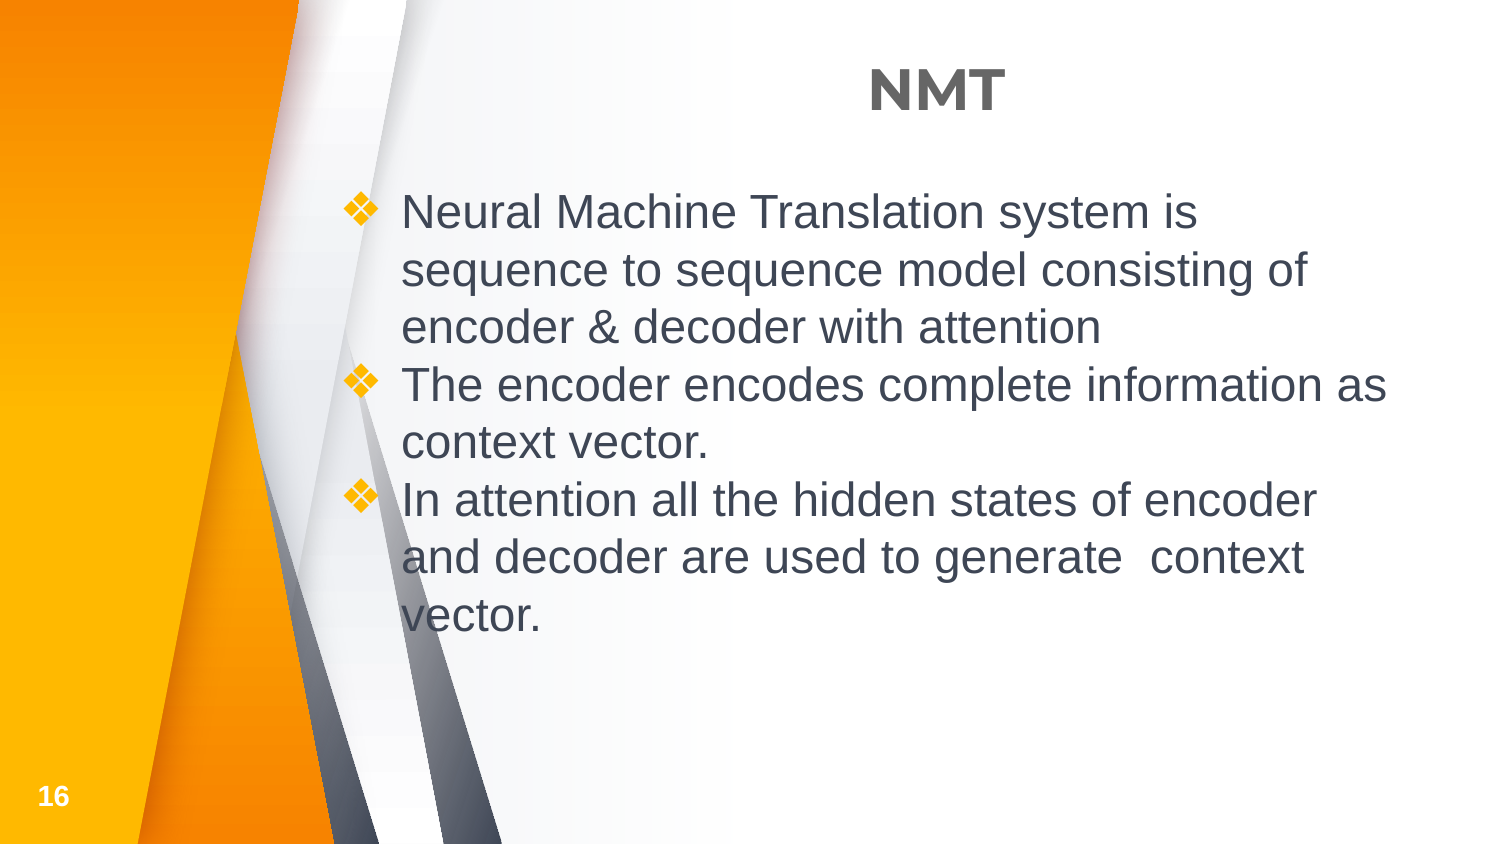

# NMT
Neural Machine Translation system is sequence to sequence model consisting of encoder & decoder with attention
The encoder encodes complete information as context vector.
In attention all the hidden states of encoder and decoder are used to generate  context vector.

16